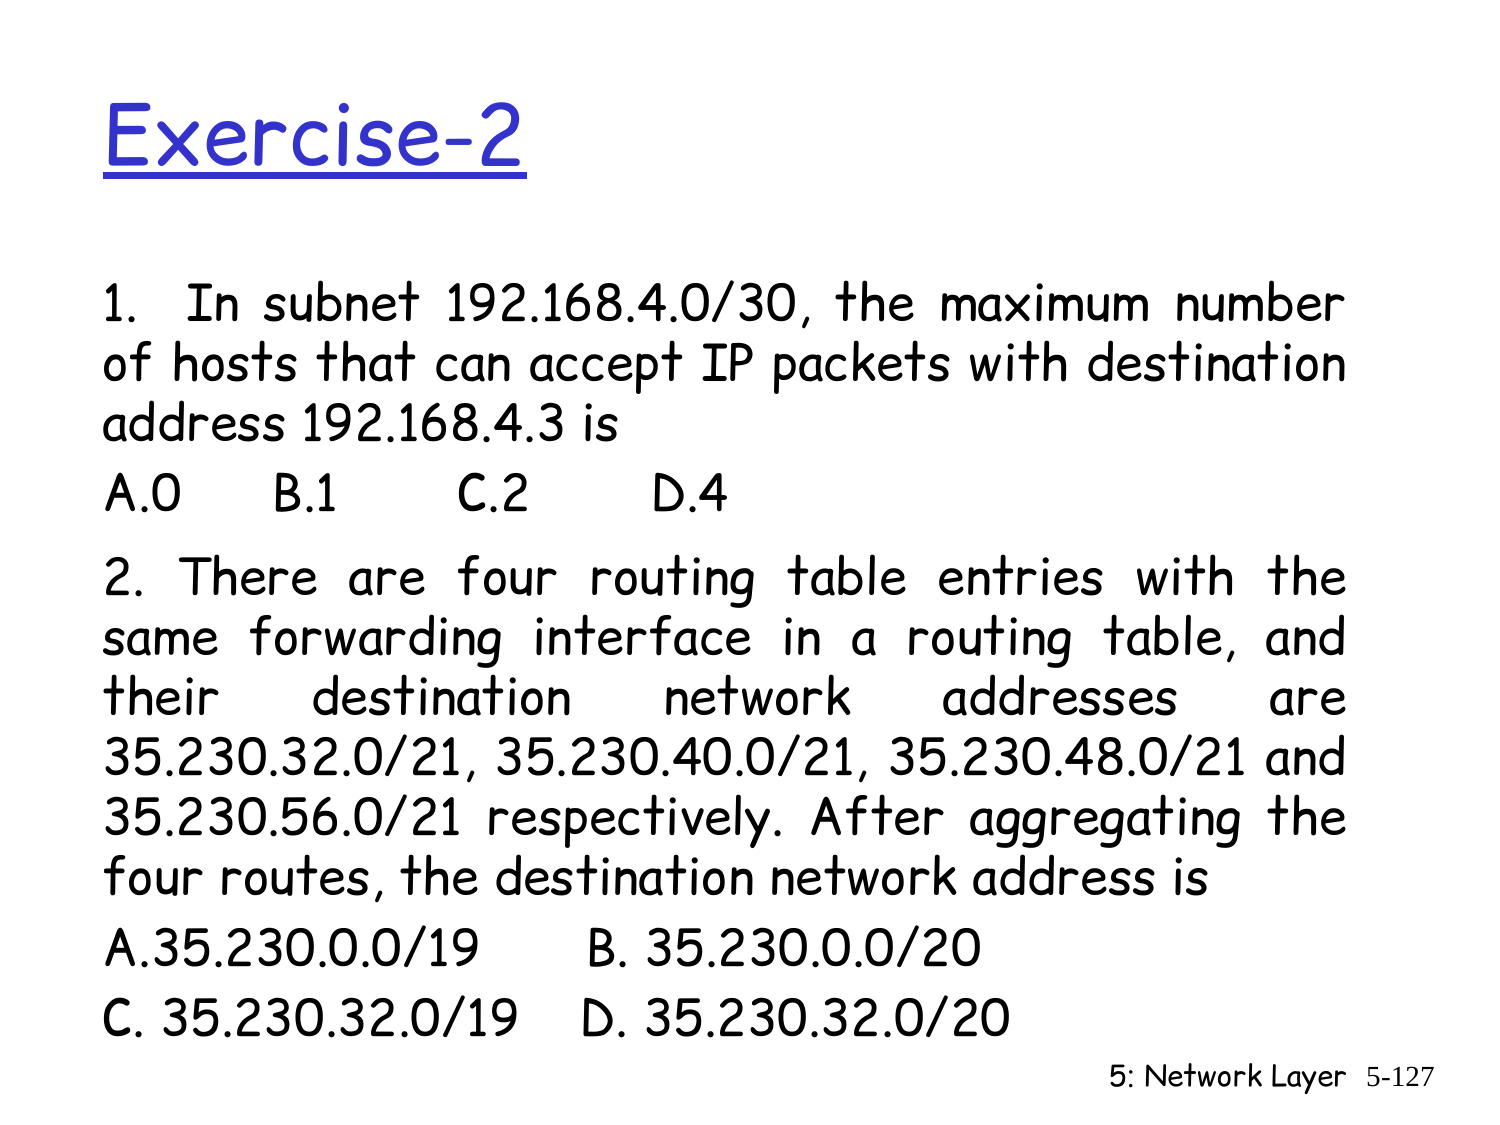

# Exercise-2
1.  In subnet 192.168.4.0/30, the maximum number of hosts that can accept IP packets with destination address 192.168.4.3 is
A.0      B.1        C.2        D.4
2. There are four routing table entries with the same forwarding interface in a routing table, and their destination network addresses are 35.230.32.0/21, 35.230.40.0/21, 35.230.48.0/21 and 35.230.56.0/21 respectively. After aggregating the four routes, the destination network address is
A.35.230.0.0/19       B. 35.230.0.0/20
C. 35.230.32.0/19    D. 35.230.32.0/20

5: Network Layer
5-127